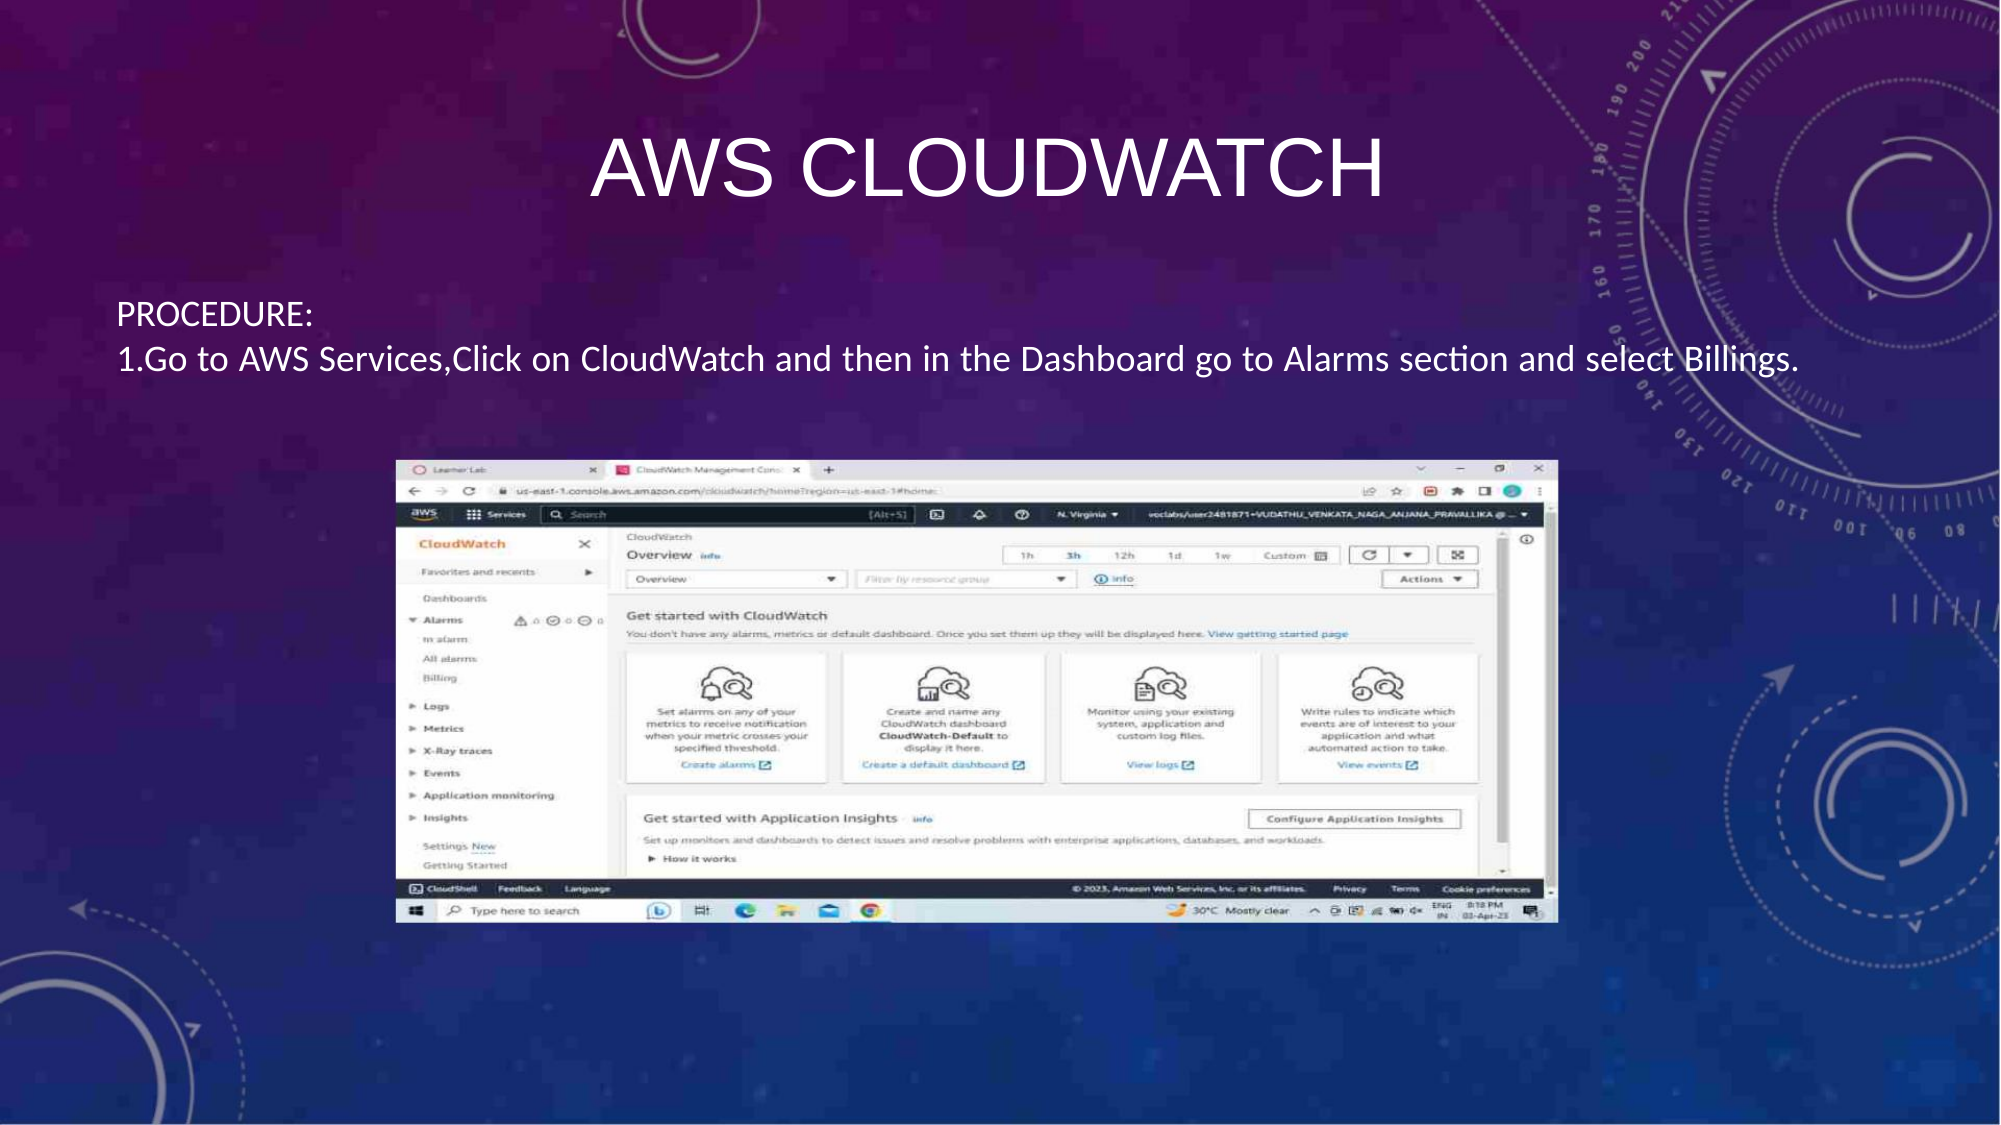

AWS CLOUDWATCH
PROCEDURE:
1.Go to AWS Services,Click on CloudWatch and then in the Dashboard go to Alarms section and select Billings.